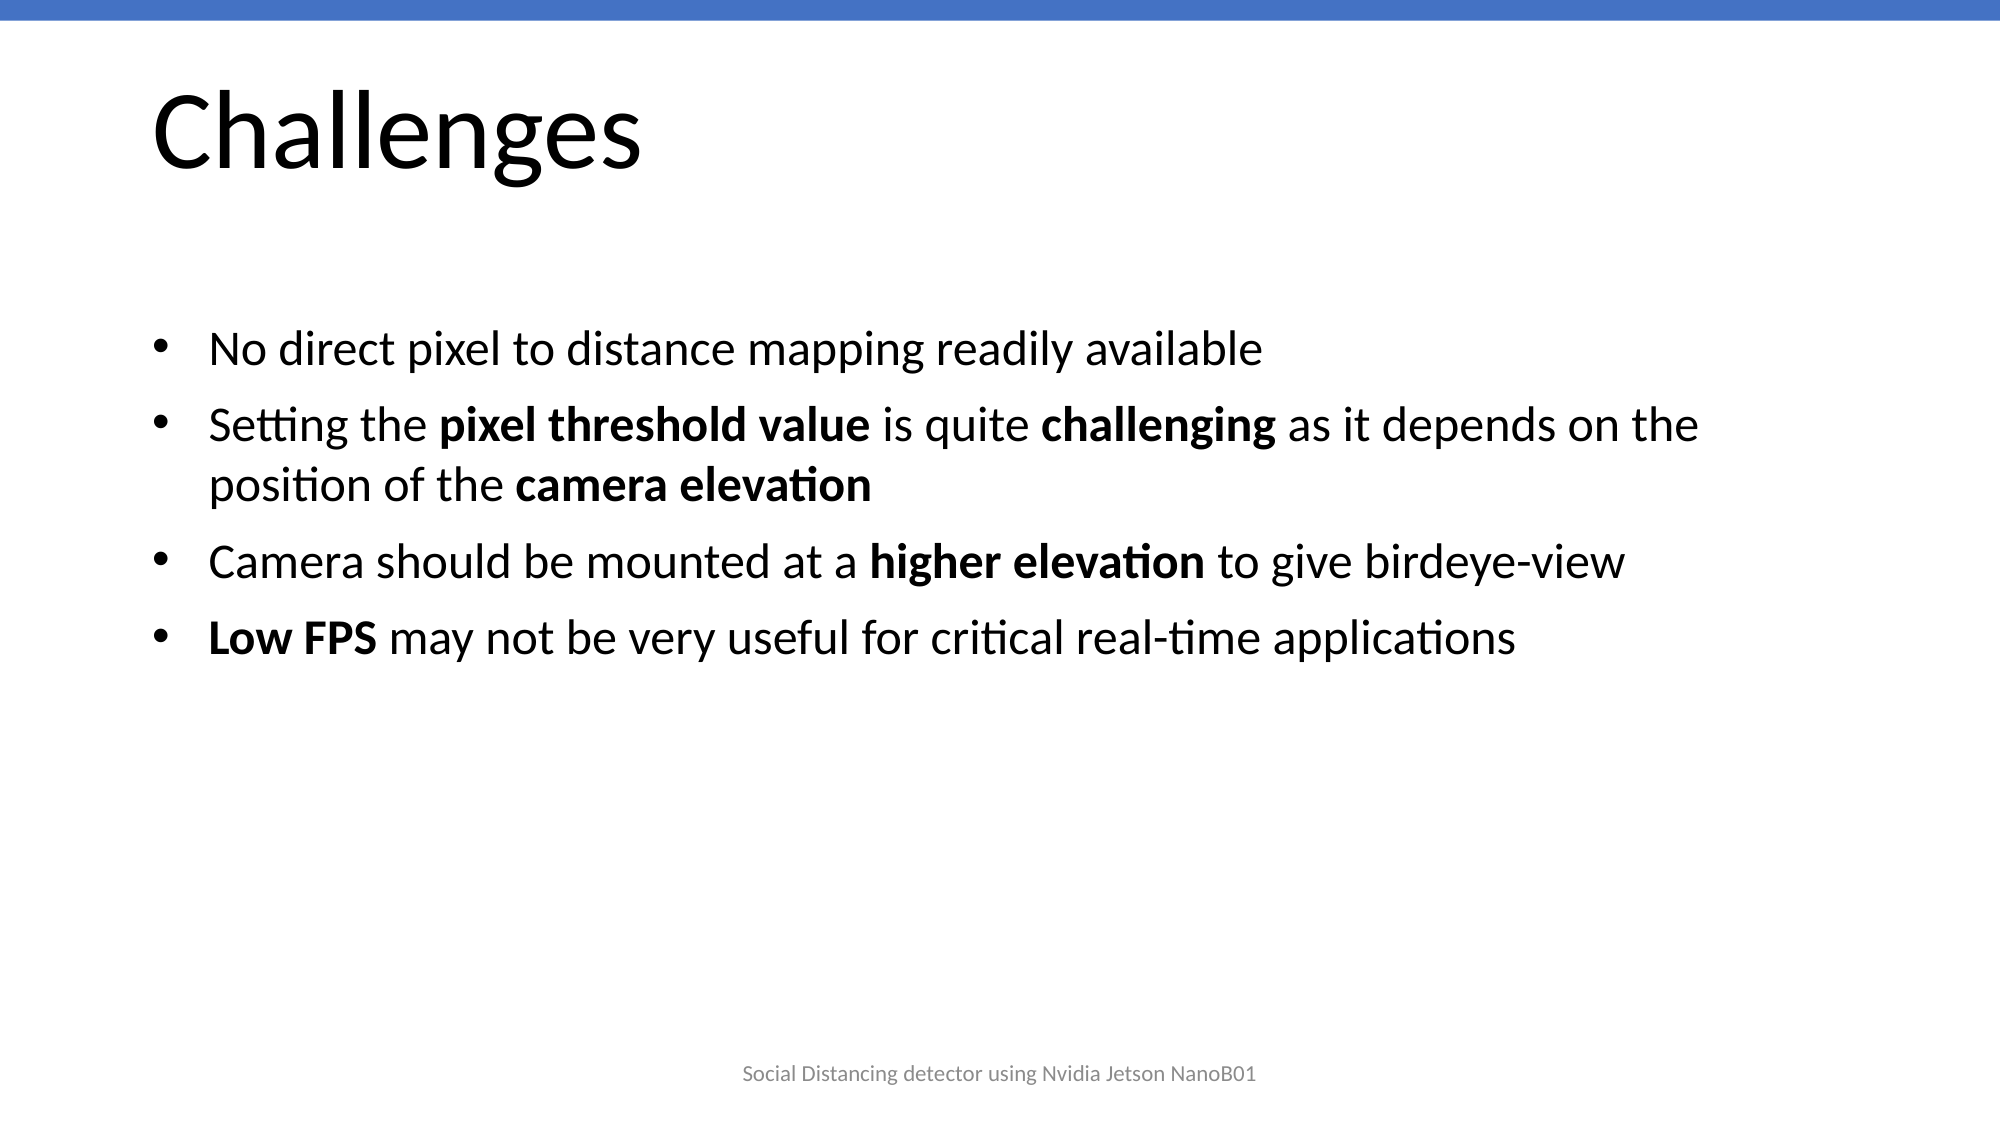

Challenges
No direct pixel to distance mapping readily available
Setting the pixel threshold value is quite challenging as it depends on the position of the camera elevation
Camera should be mounted at a higher elevation to give birdeye-view
Low FPS may not be very useful for critical real-time applications
Social Distancing detector using Nvidia Jetson NanoB01